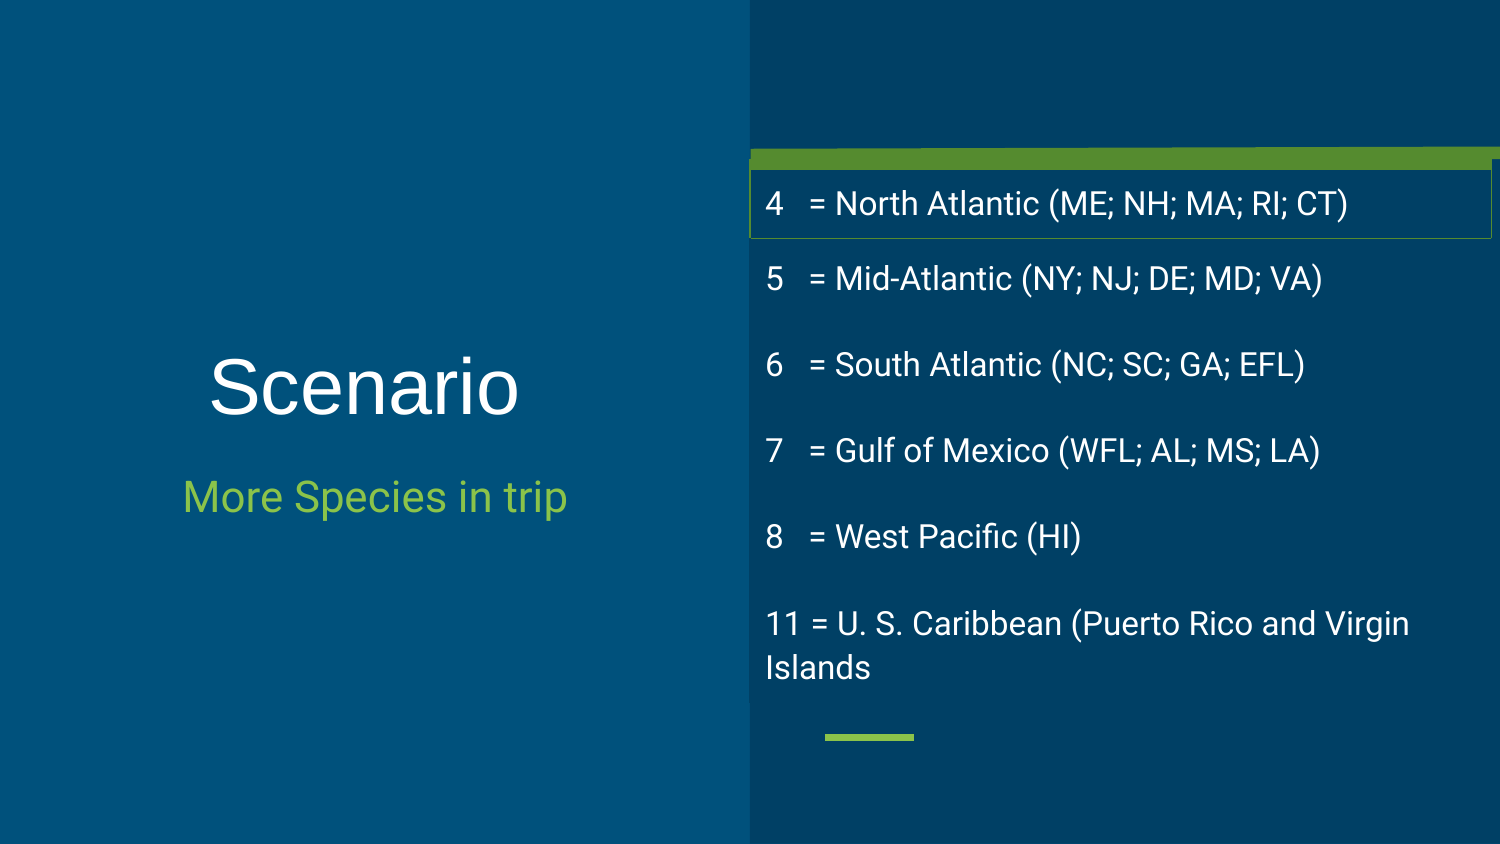

| 4 = North Atlantic (ME; NH; MA; RI; CT) |
| --- |
| 5 = Mid-Atlantic (NY; NJ; DE; MD; VA) |
| 6 = South Atlantic (NC; SC; GA; EFL) |
| 7 = Gulf of Mexico (WFL; AL; MS; LA) |
| 8 = West Pacific (HI) |
| 11 = U. S. Caribbean (Puerto Rico and Virgin Islands |
# Scenario
More Species in trip